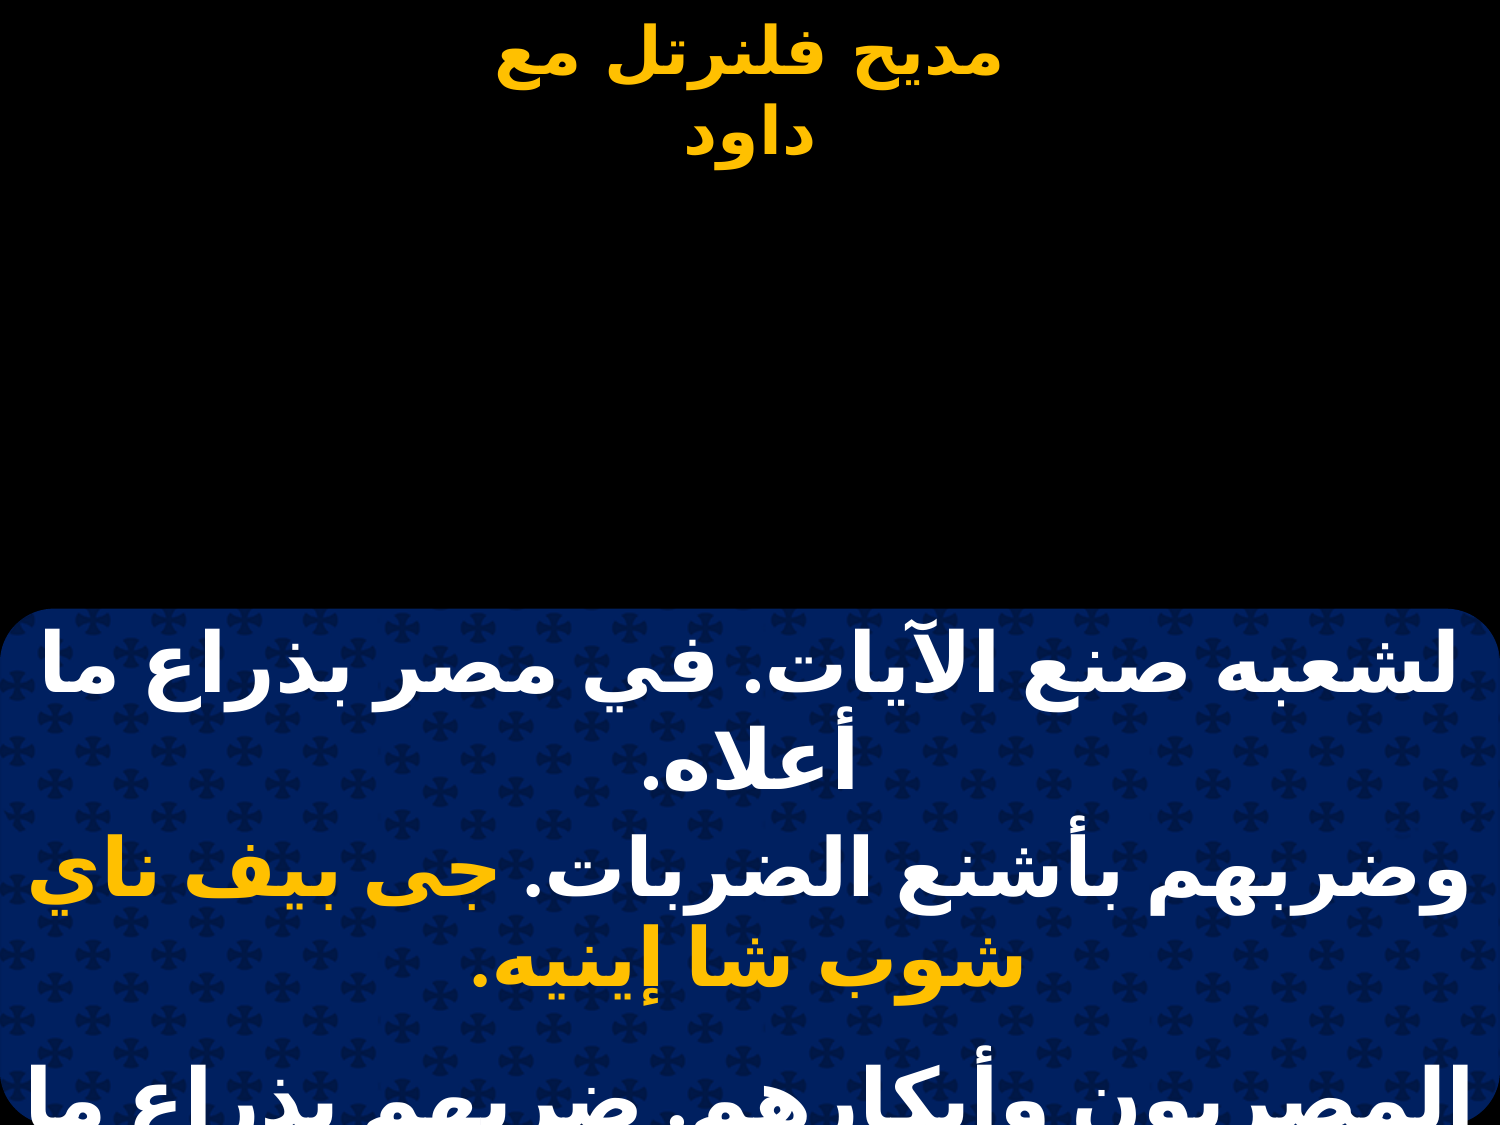

#
| لشعبه صنع الآيات. في مصر بذراع ما أعلاه. |
| --- |
| وضربهم بأشنع الضربات. جى بيف ناي شوب شا إينيه. |
|  |
| المصريون وأبكارهم. ضربهم بذراع ما أعلاه. |
| وخلص شعبه من وسطهم. جى بيف ناي شوب شا إينيه. |